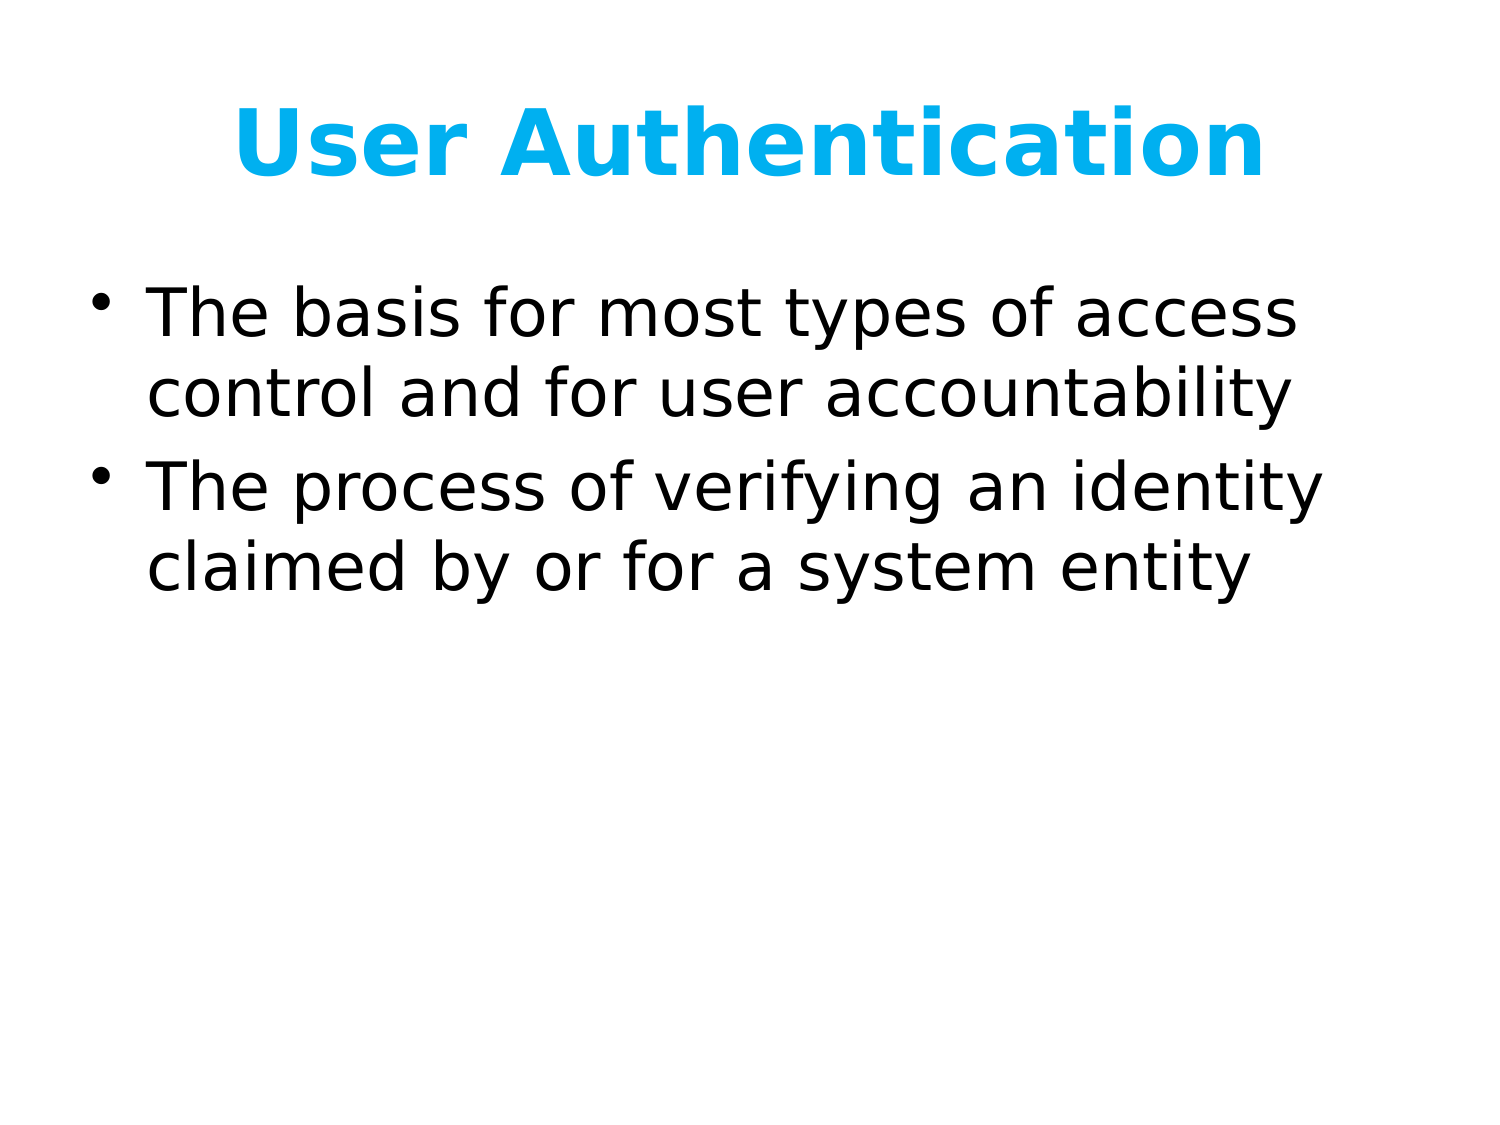

# User Authentication
The basis for most types of access control and for user accountability
The process of verifying an identity claimed by or for a system entity